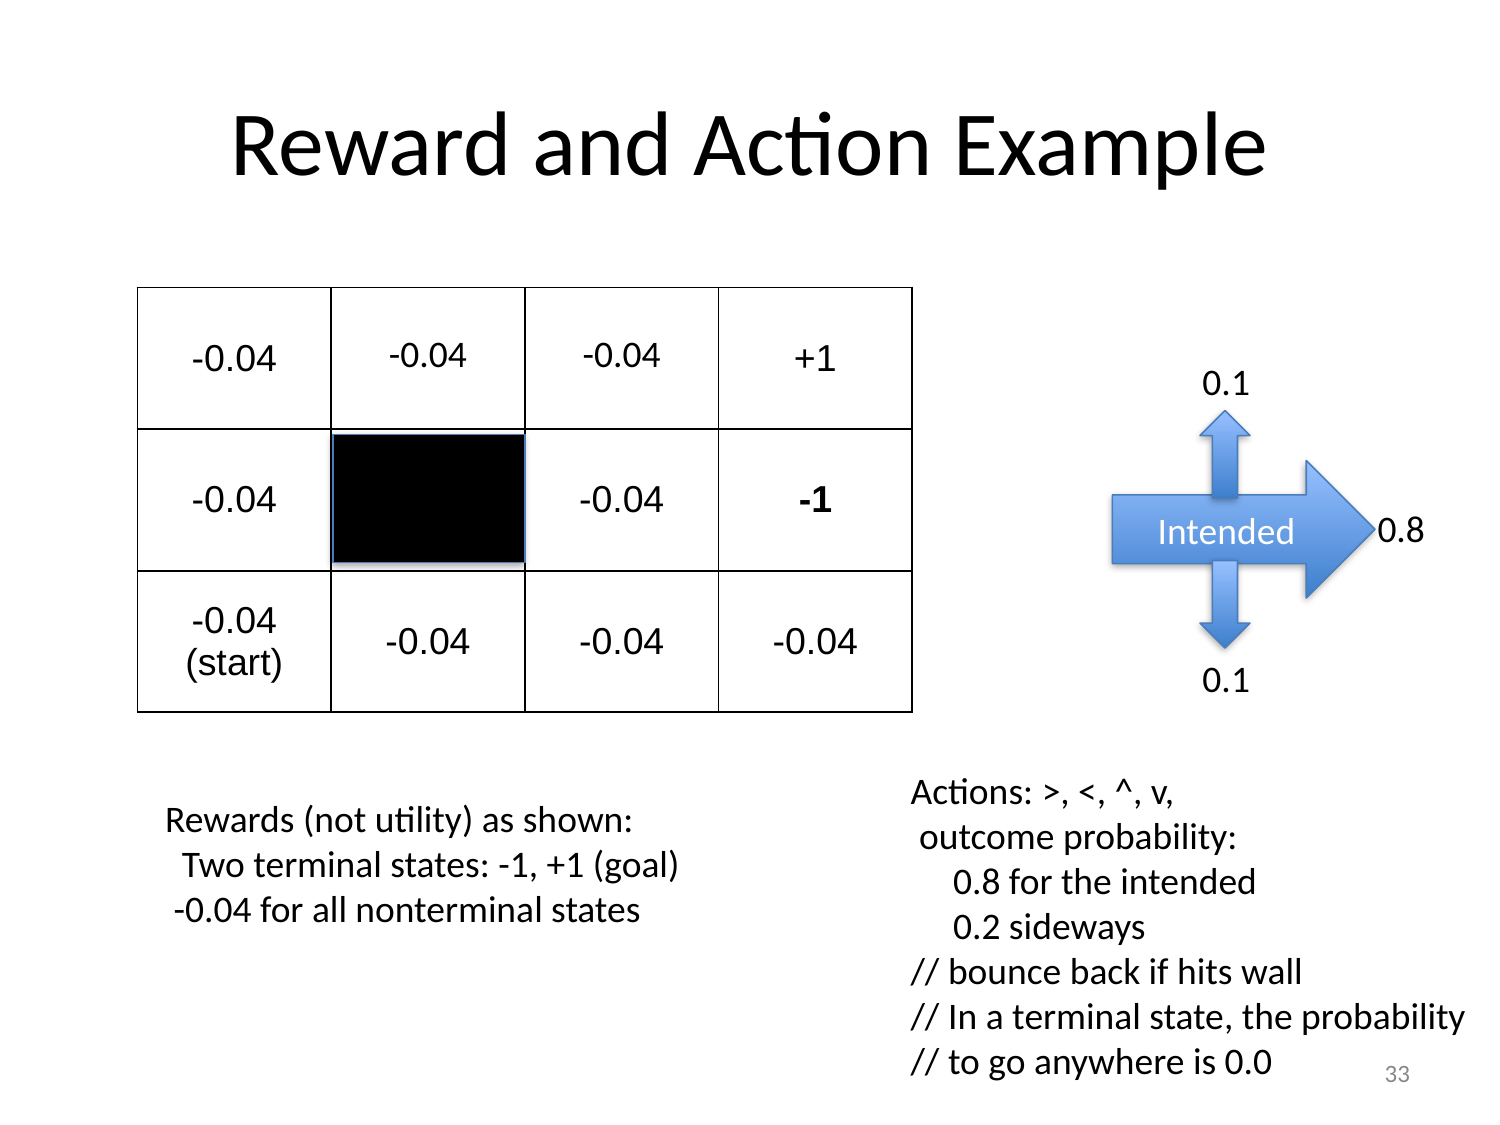

# Reward and Action Example
| -0.04 | -0.04 | -0.04 | +1 |
| --- | --- | --- | --- |
| -0.04 |  | -0.04 | -1 |
| -0.04 (start) | -0.04 | -0.04 | -0.04 |
0.1

Intended
0.8

0.1

Actions: >, <, ^, v,
 outcome probability:
     0.8 for the intended
     0.2 sideways
// bounce back if hits wall
// In a terminal state, the probability
// to go anywhere is 0.0
Rewards (not utility) as shown:
  Two terminal states: -1, +1 (goal)
 -0.04 for all nonterminal states
33